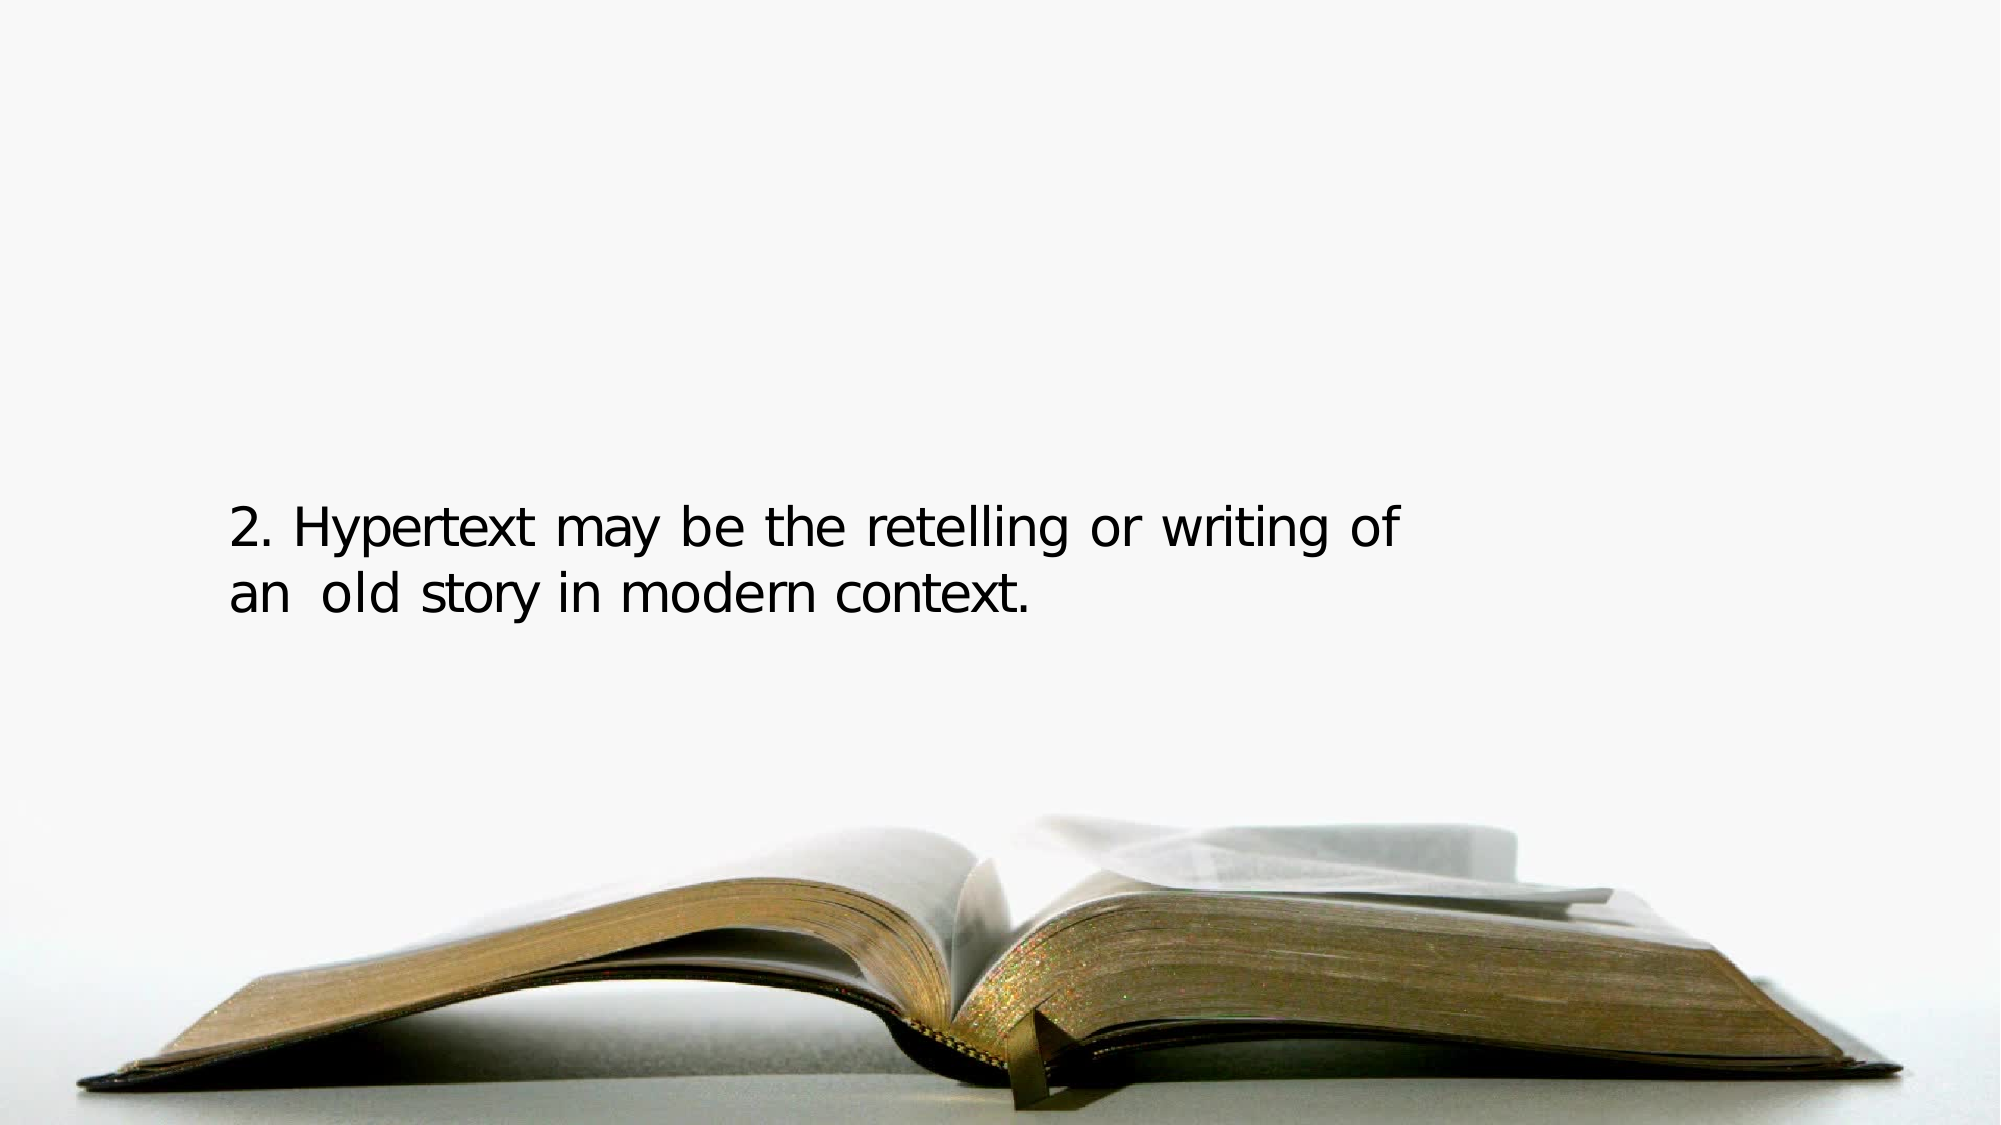

# 2. Hypertext may be the retelling or writing of an  old story in modern context.